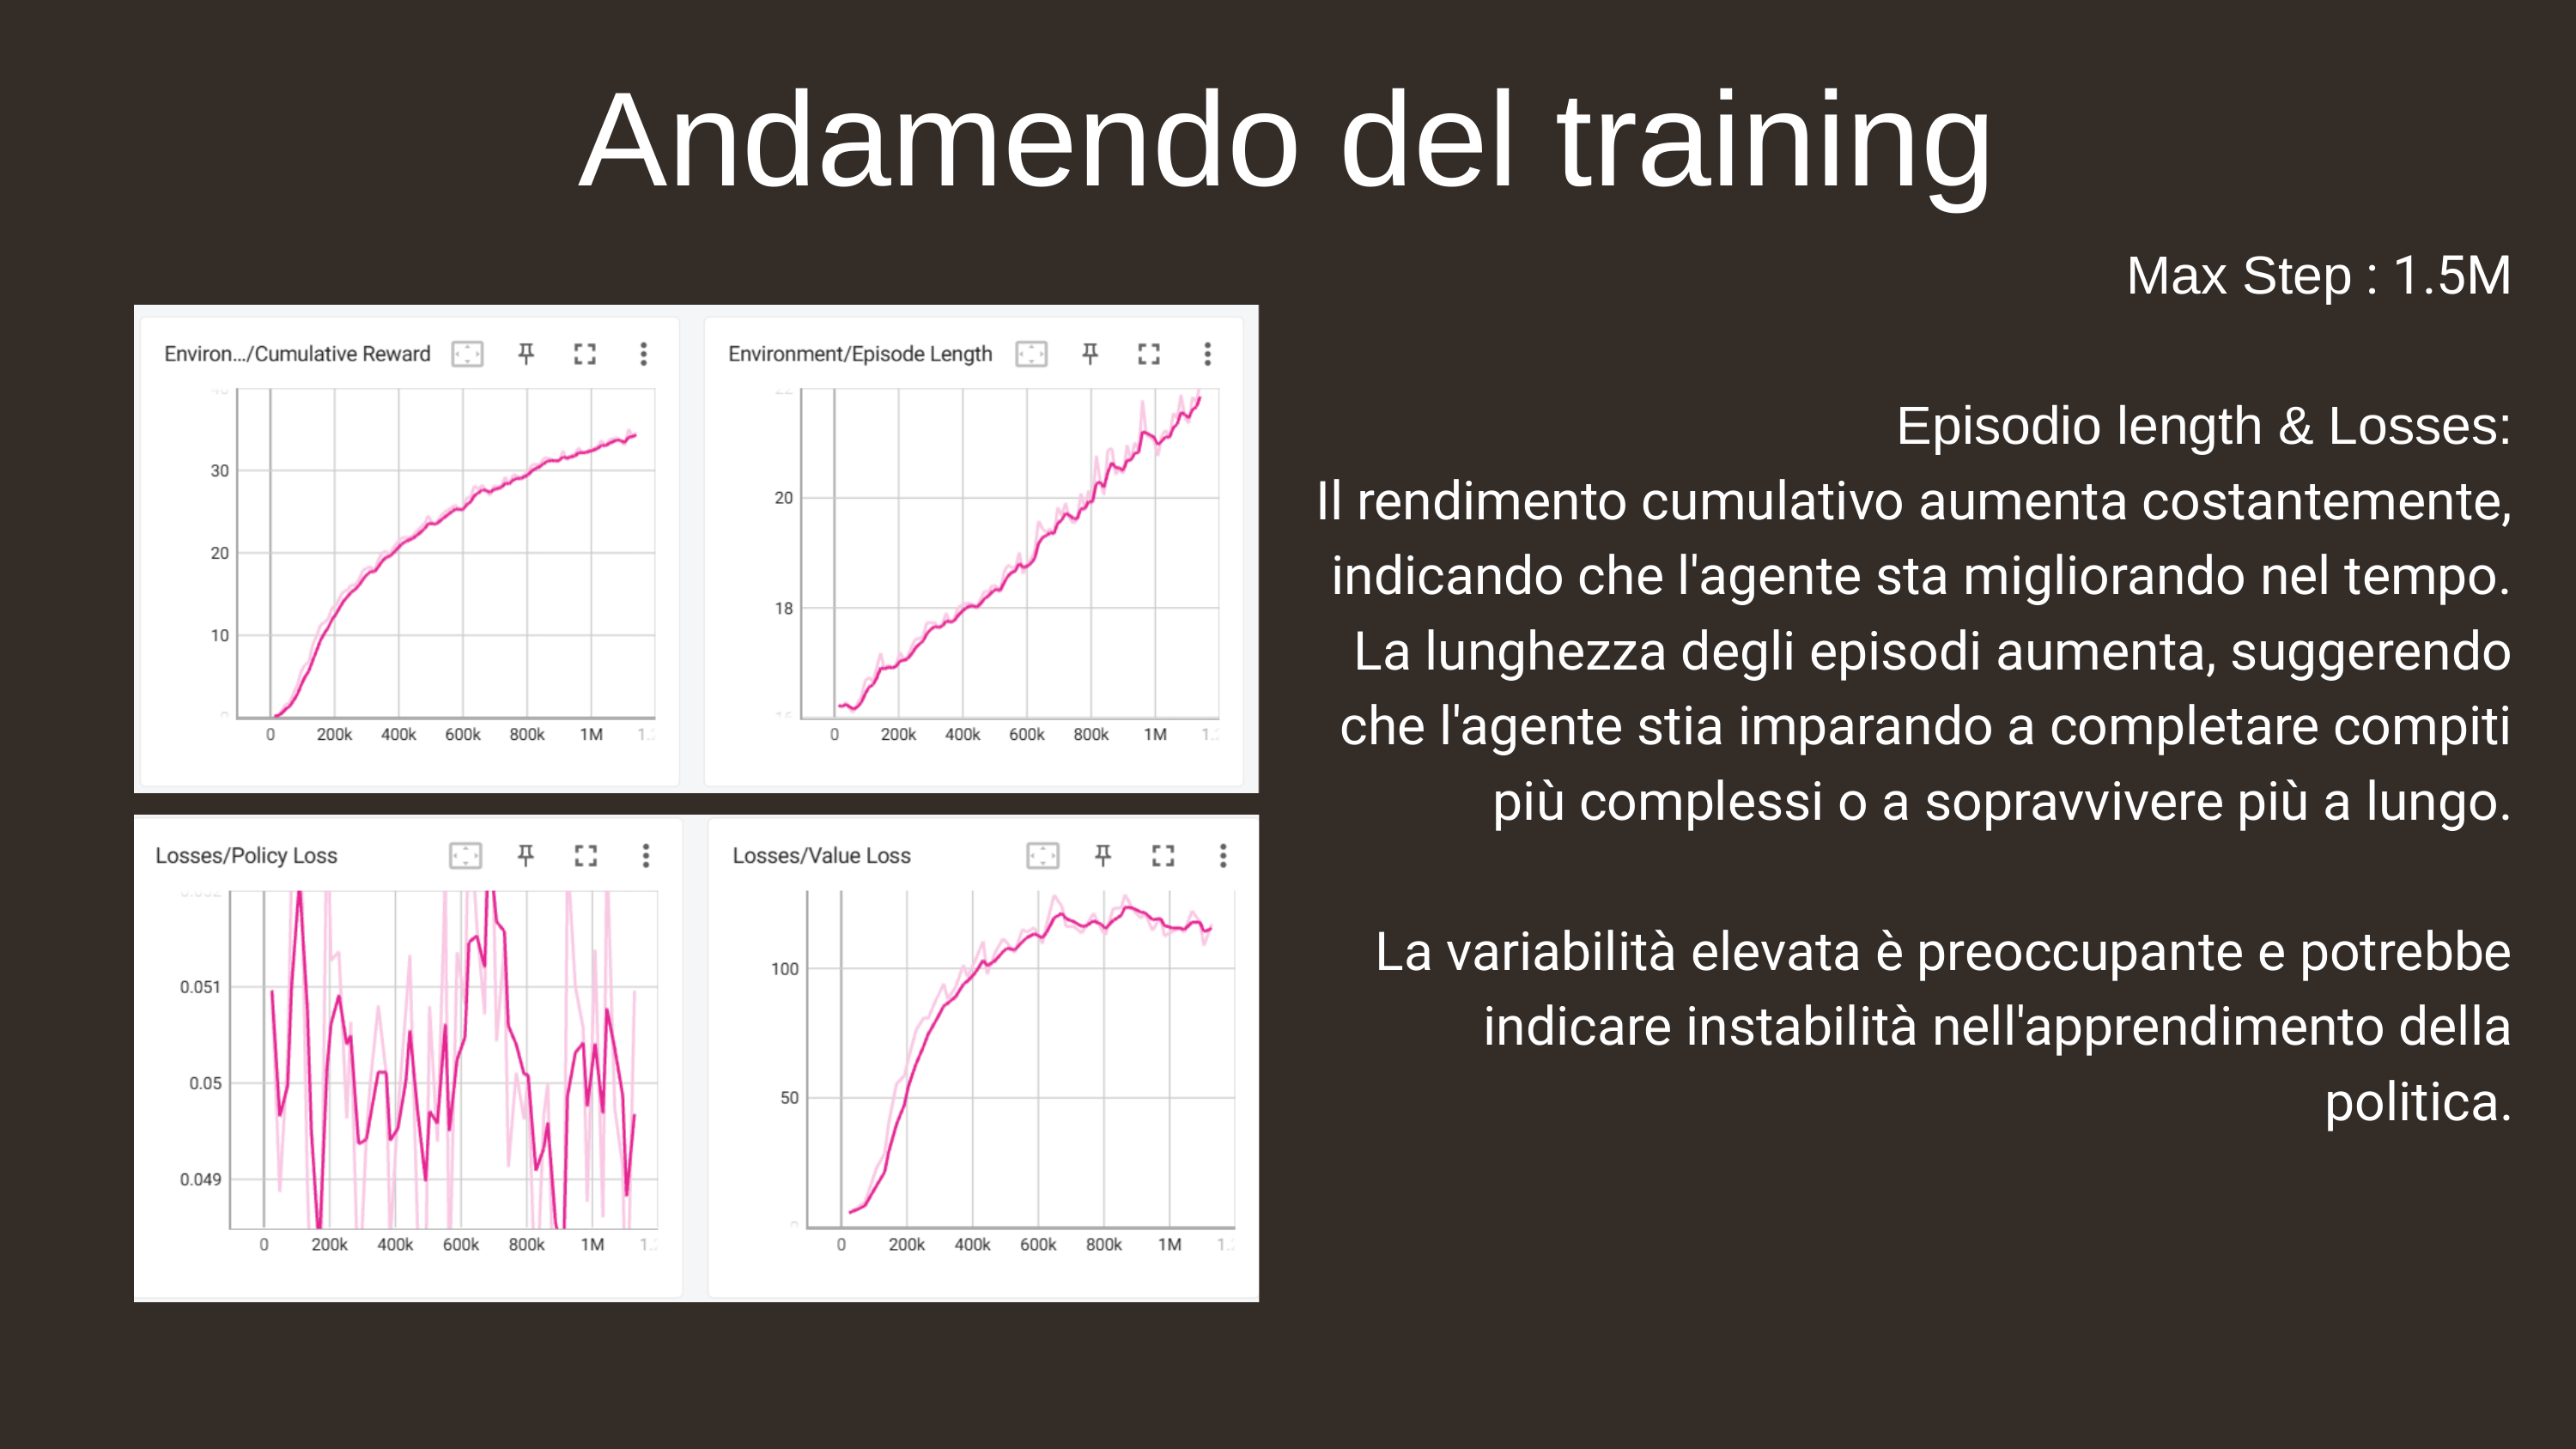

Andamendo del training
 Max Step : 1.5M

Episodio length & Losses:
Il rendimento cumulativo aumenta costantemente, indicando che l'agente sta migliorando nel tempo. La lunghezza degli episodi aumenta, suggerendo che l'agente stia imparando a completare compiti più complessi o a sopravvivere più a lungo.

La variabilità elevata è preoccupante e potrebbe indicare instabilità nell'apprendimento della politica.